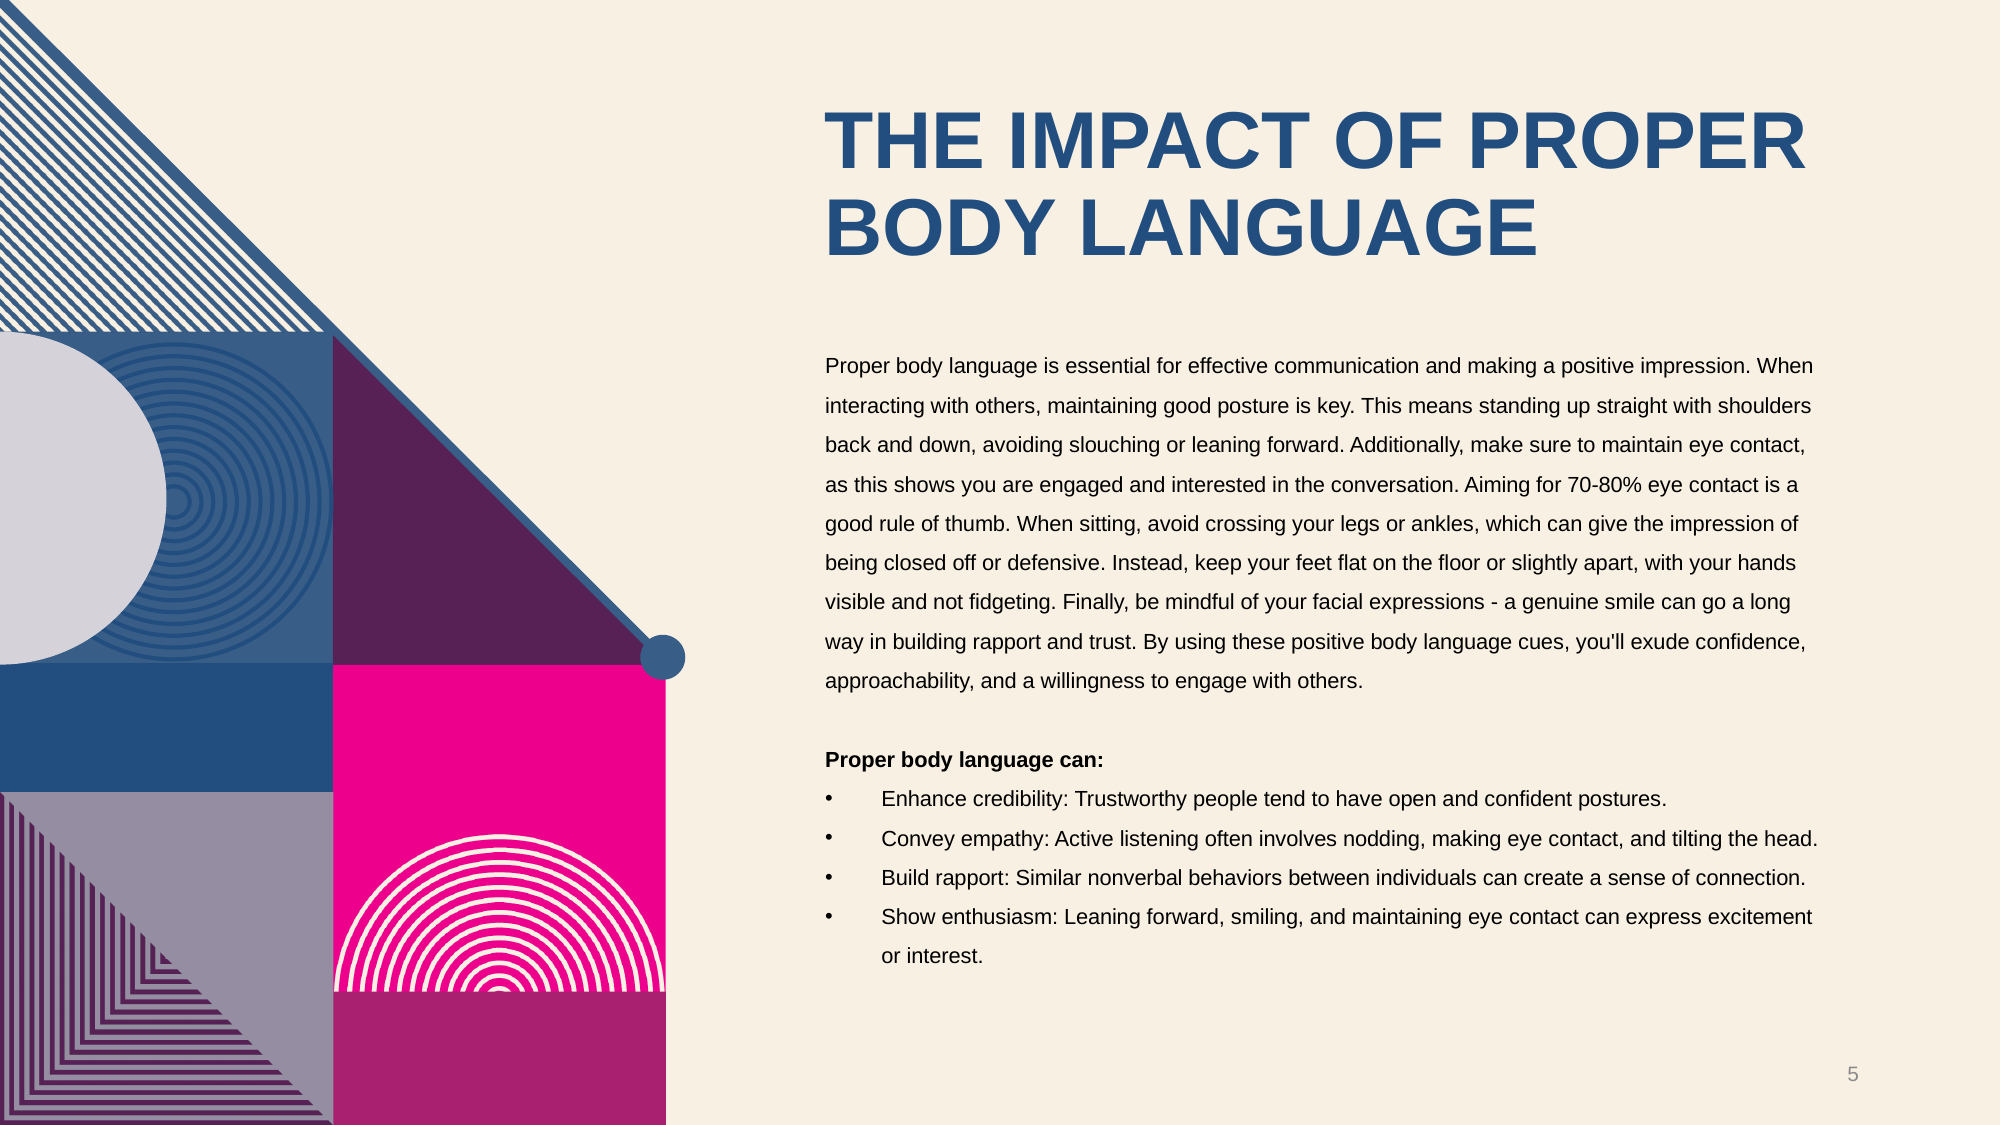

# The Impact of Proper Body Language
Proper body language is essential for effective communication and making a positive impression. When interacting with others, maintaining good posture is key. This means standing up straight with shoulders back and down, avoiding slouching or leaning forward. Additionally, make sure to maintain eye contact, as this shows you are engaged and interested in the conversation. Aiming for 70-80% eye contact is a good rule of thumb. When sitting, avoid crossing your legs or ankles, which can give the impression of being closed off or defensive. Instead, keep your feet flat on the floor or slightly apart, with your hands visible and not fidgeting. Finally, be mindful of your facial expressions - a genuine smile can go a long way in building rapport and trust. By using these positive body language cues, you'll exude confidence, approachability, and a willingness to engage with others.

Proper body language can:
Enhance credibility: Trustworthy people tend to have open and confident postures.
Convey empathy: Active listening often involves nodding, making eye contact, and tilting the head.
Build rapport: Similar nonverbal behaviors between individuals can create a sense of connection.
Show enthusiasm: Leaning forward, smiling, and maintaining eye contact can express excitement or interest.
5